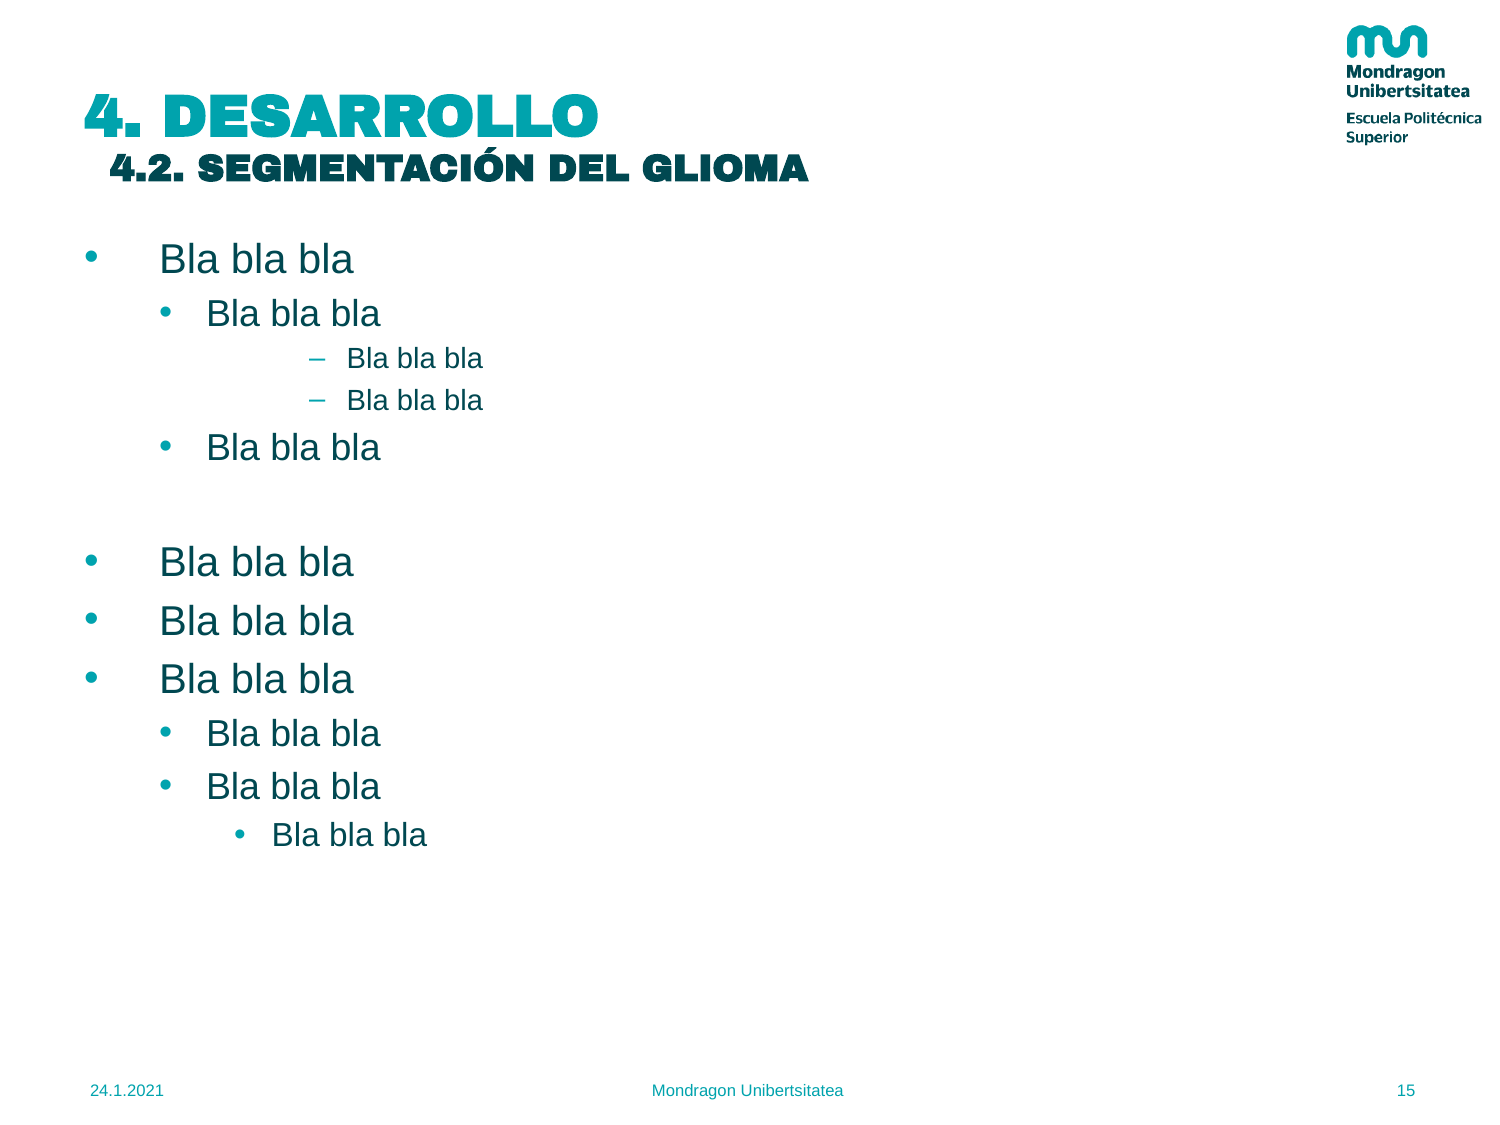

# 4. DESARROLLO
4.2. SEGMENTACIÓN DEL GLIOMA
Bla bla bla
Bla bla bla
Bla bla bla
Bla bla bla
Bla bla bla

Bla bla bla
Bla bla bla
Bla bla bla
Bla bla bla
Bla bla bla
Bla bla bla

15
24.1.2021
Mondragon Unibertsitatea